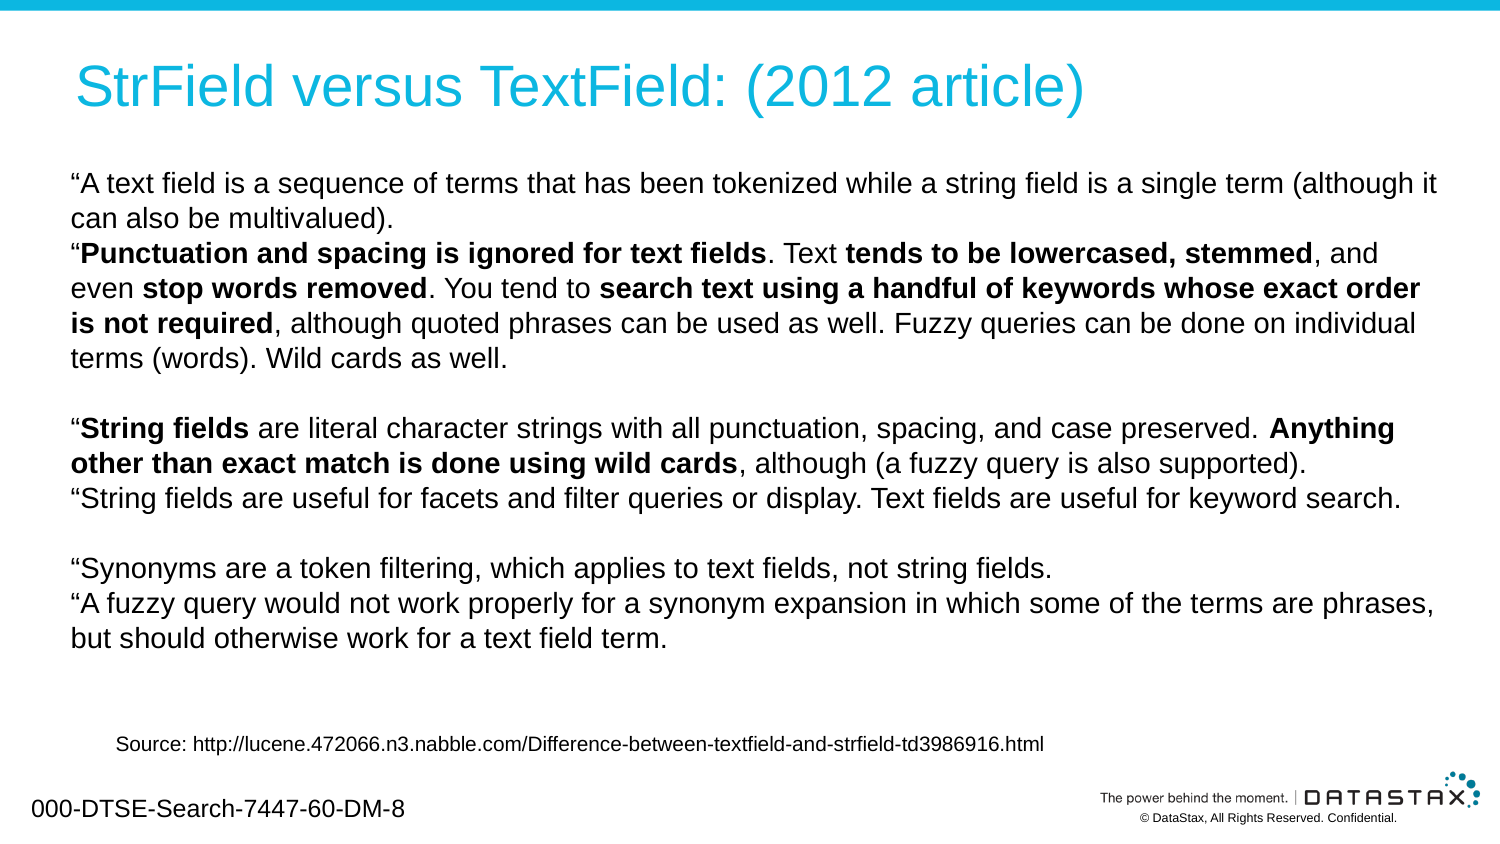

# StrField versus TextField: (2012 article)
“A text field is a sequence of terms that has been tokenized while a string field is a single term (although it can also be multivalued).
“Punctuation and spacing is ignored for text fields. Text tends to be lowercased, stemmed, and even stop words removed. You tend to search text using a handful of keywords whose exact order is not required, although quoted phrases can be used as well. Fuzzy queries can be done on individual terms (words). Wild cards as well.

“String fields are literal character strings with all punctuation, spacing, and case preserved. Anything other than exact match is done using wild cards, although (a fuzzy query is also supported).
“String fields are useful for facets and filter queries or display. Text fields are useful for keyword search.

“Synonyms are a token filtering, which applies to text fields, not string fields.
“A fuzzy query would not work properly for a synonym expansion in which some of the terms are phrases, but should otherwise work for a text field term.
Source: http://lucene.472066.n3.nabble.com/Difference-between-textfield-and-strfield-td3986916.html
000-DTSE-Search-7447-60-DM-8
© DataStax, All Rights Reserved. Confidential.